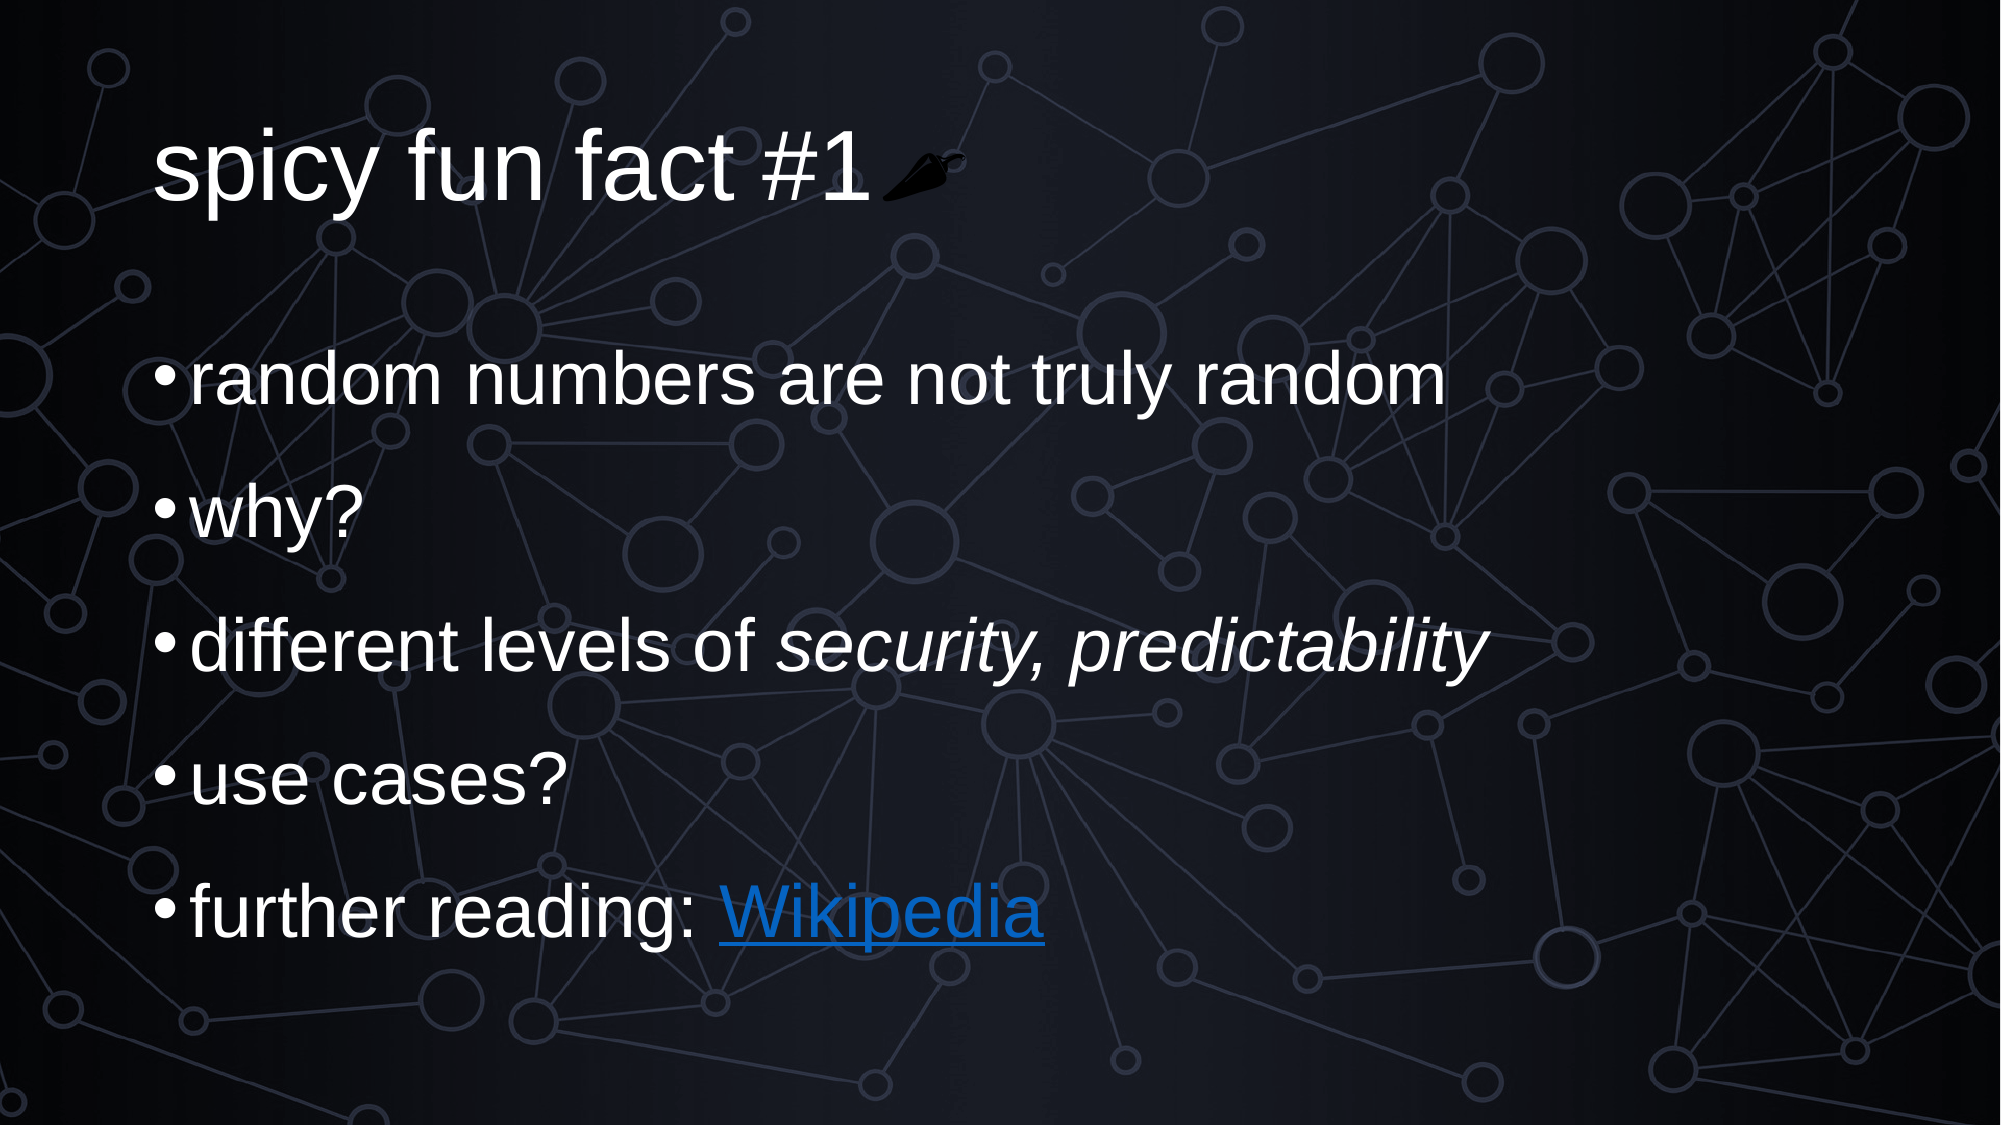

# spicy fun fact #1🌶️
random numbers are not truly random
why?
different levels of security, predictability
use cases?
further reading: Wikipedia